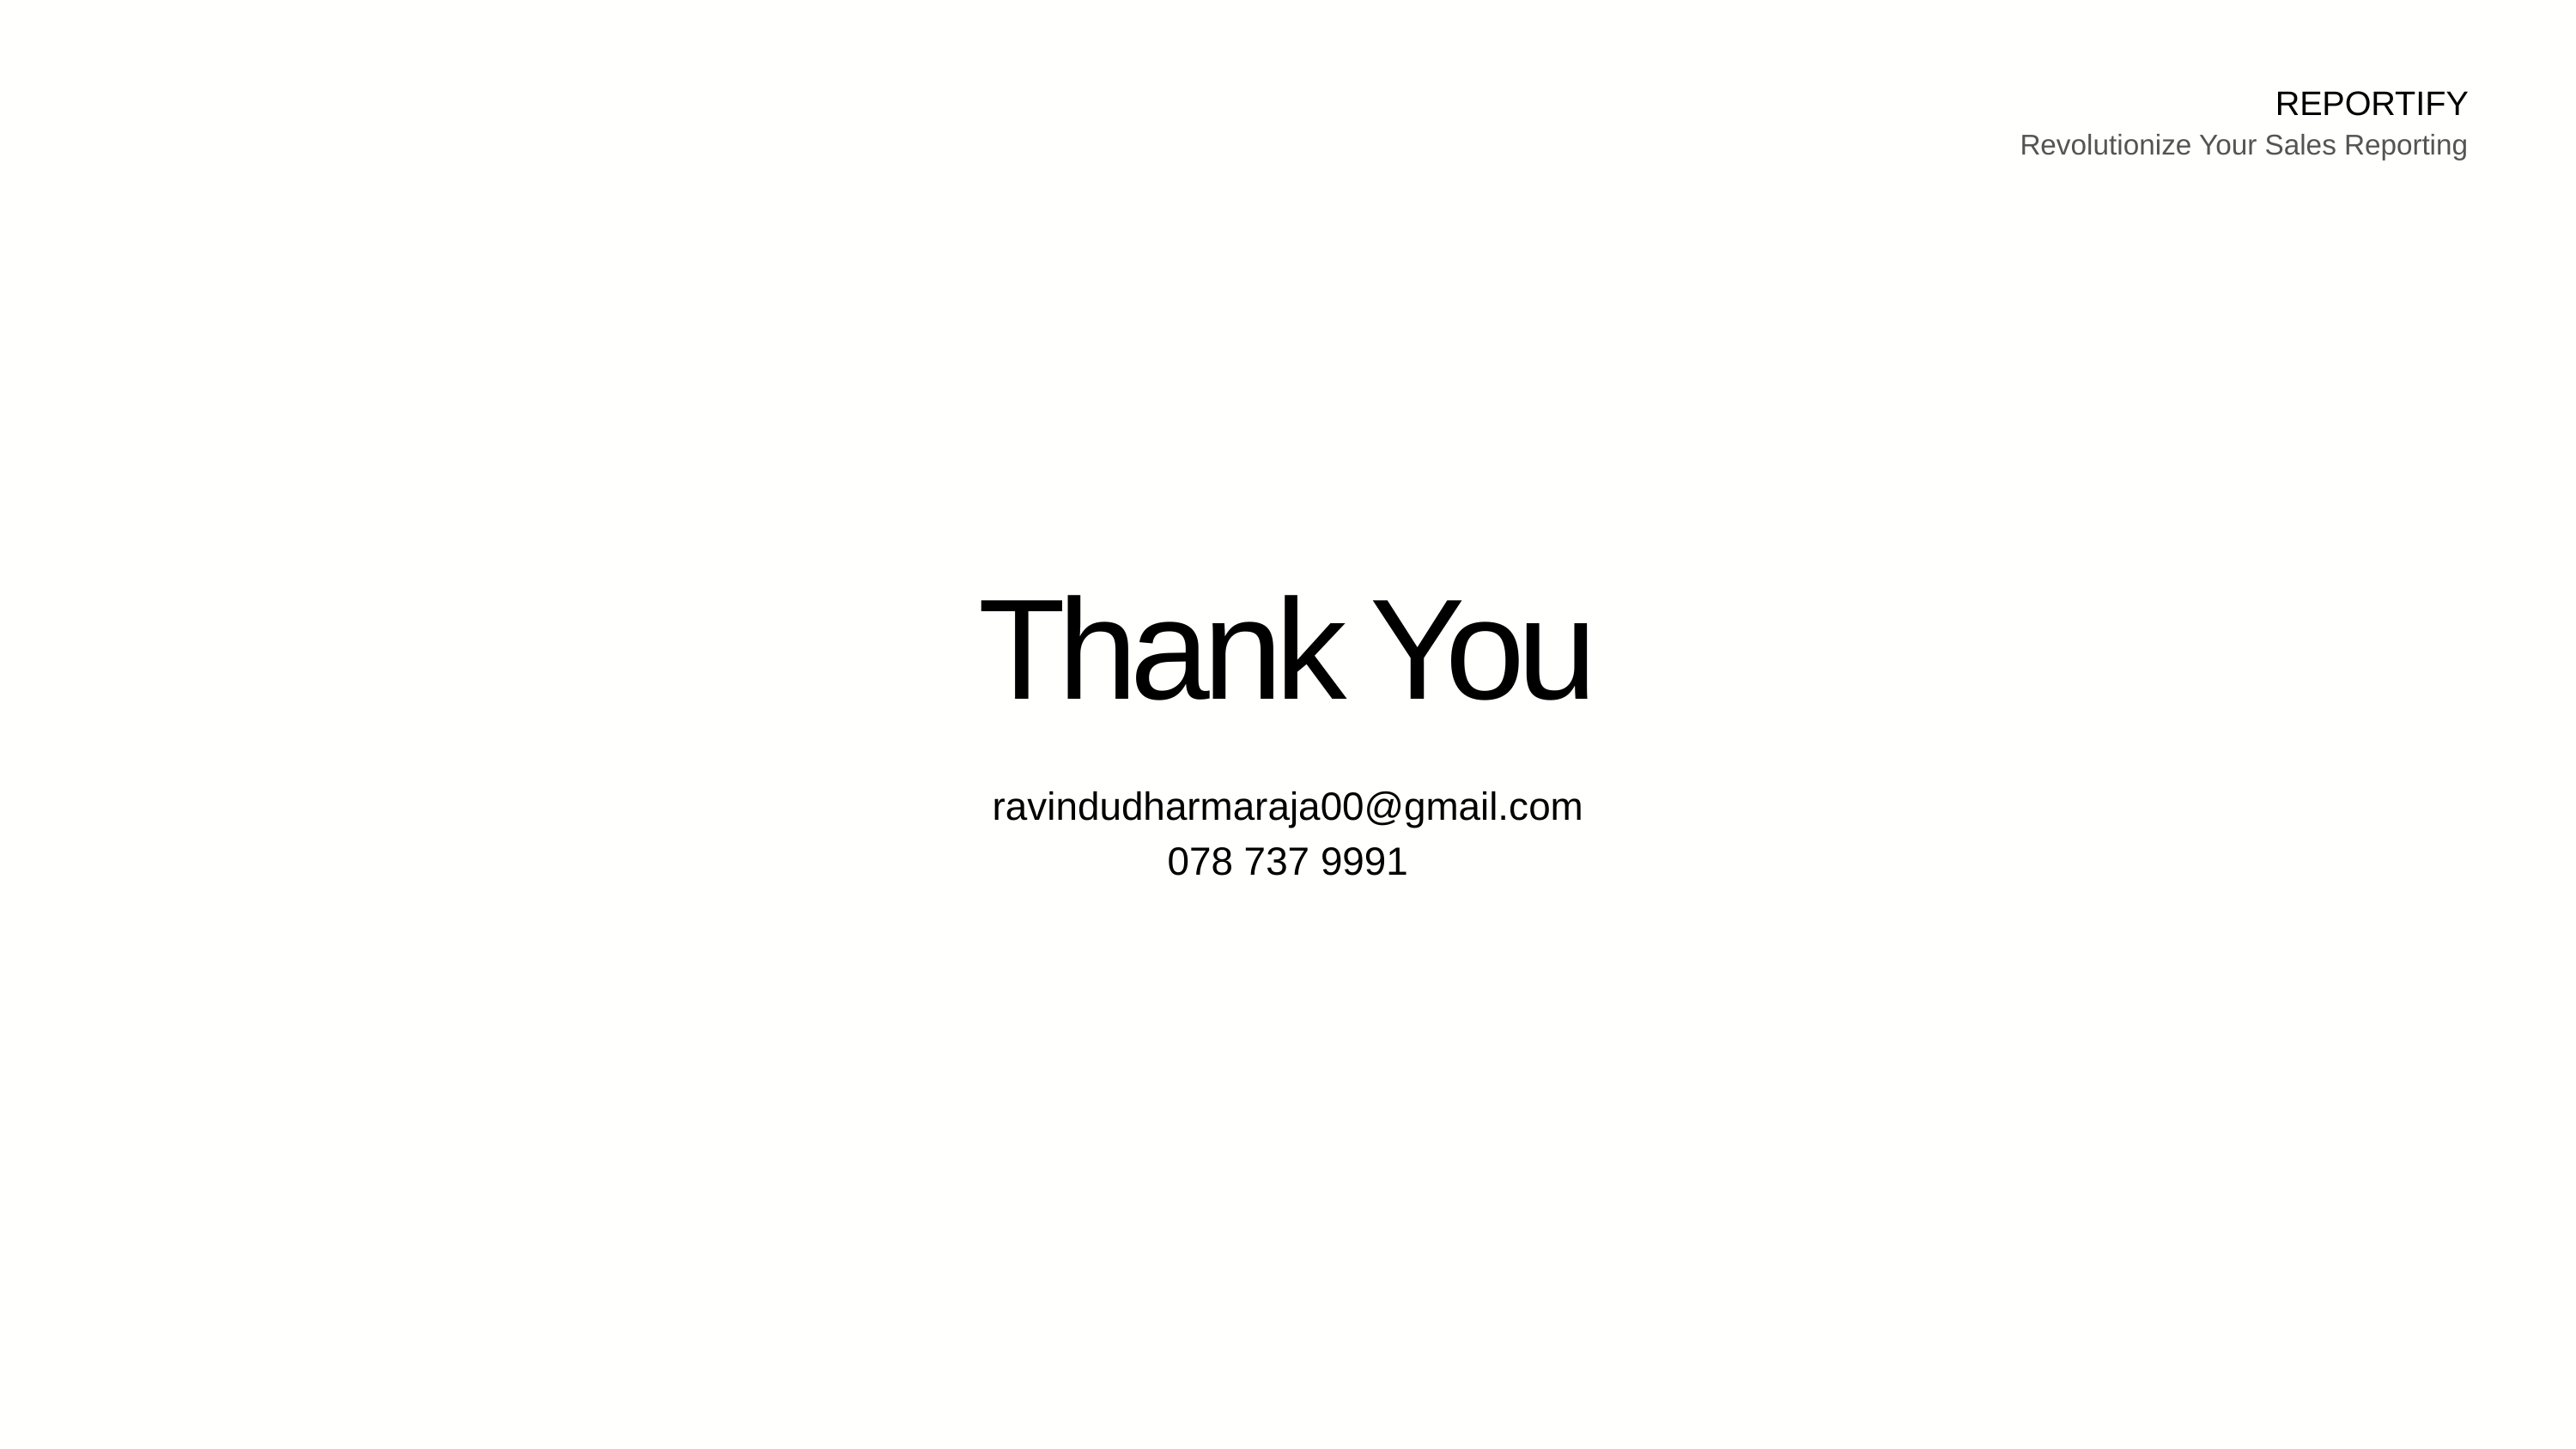

REPORTIFY
Revolutionize Your Sales Reporting
Thank You
ravindudharmaraja00@gmail.com
078 737 9991